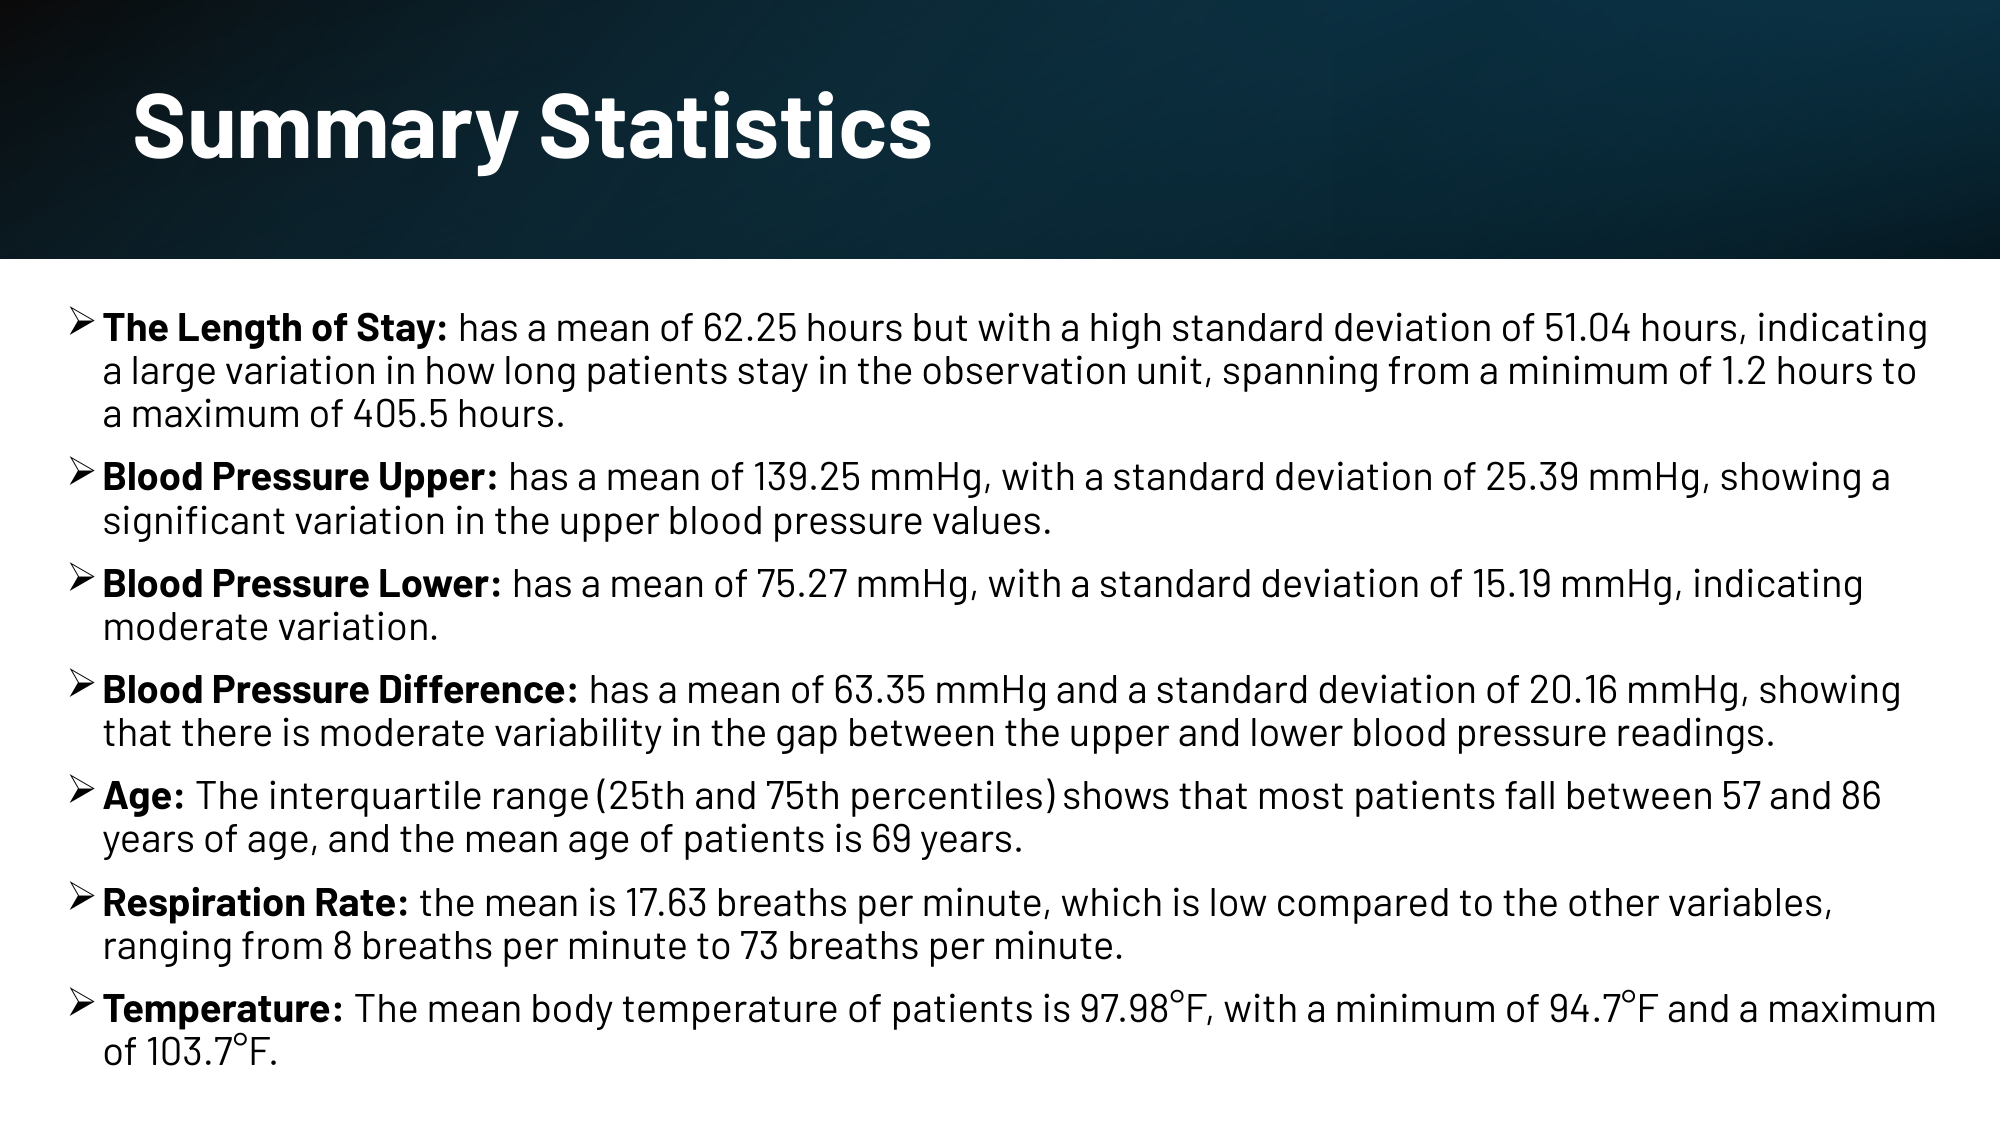

# Summary Statistics
The Length of Stay: has a mean of 62.25 hours but with a high standard deviation of 51.04 hours, indicating a large variation in how long patients stay in the observation unit, spanning from a minimum of 1.2 hours to a maximum of 405.5 hours.
Blood Pressure Upper: has a mean of 139.25 mmHg, with a standard deviation of 25.39 mmHg, showing a significant variation in the upper blood pressure values.
Blood Pressure Lower: has a mean of 75.27 mmHg, with a standard deviation of 15.19 mmHg, indicating moderate variation.
Blood Pressure Difference: has a mean of 63.35 mmHg and a standard deviation of 20.16 mmHg, showing that there is moderate variability in the gap between the upper and lower blood pressure readings.
Age: The interquartile range (25th and 75th percentiles) shows that most patients fall between 57 and 86 years of age, and the mean age of patients is 69 years.
Respiration Rate: the mean is 17.63 breaths per minute, which is low compared to the other variables, ranging from 8 breaths per minute to 73 breaths per minute.
Temperature: The mean body temperature of patients is 97.98°F, with a minimum of 94.7°F and a maximum of 103.7°F.